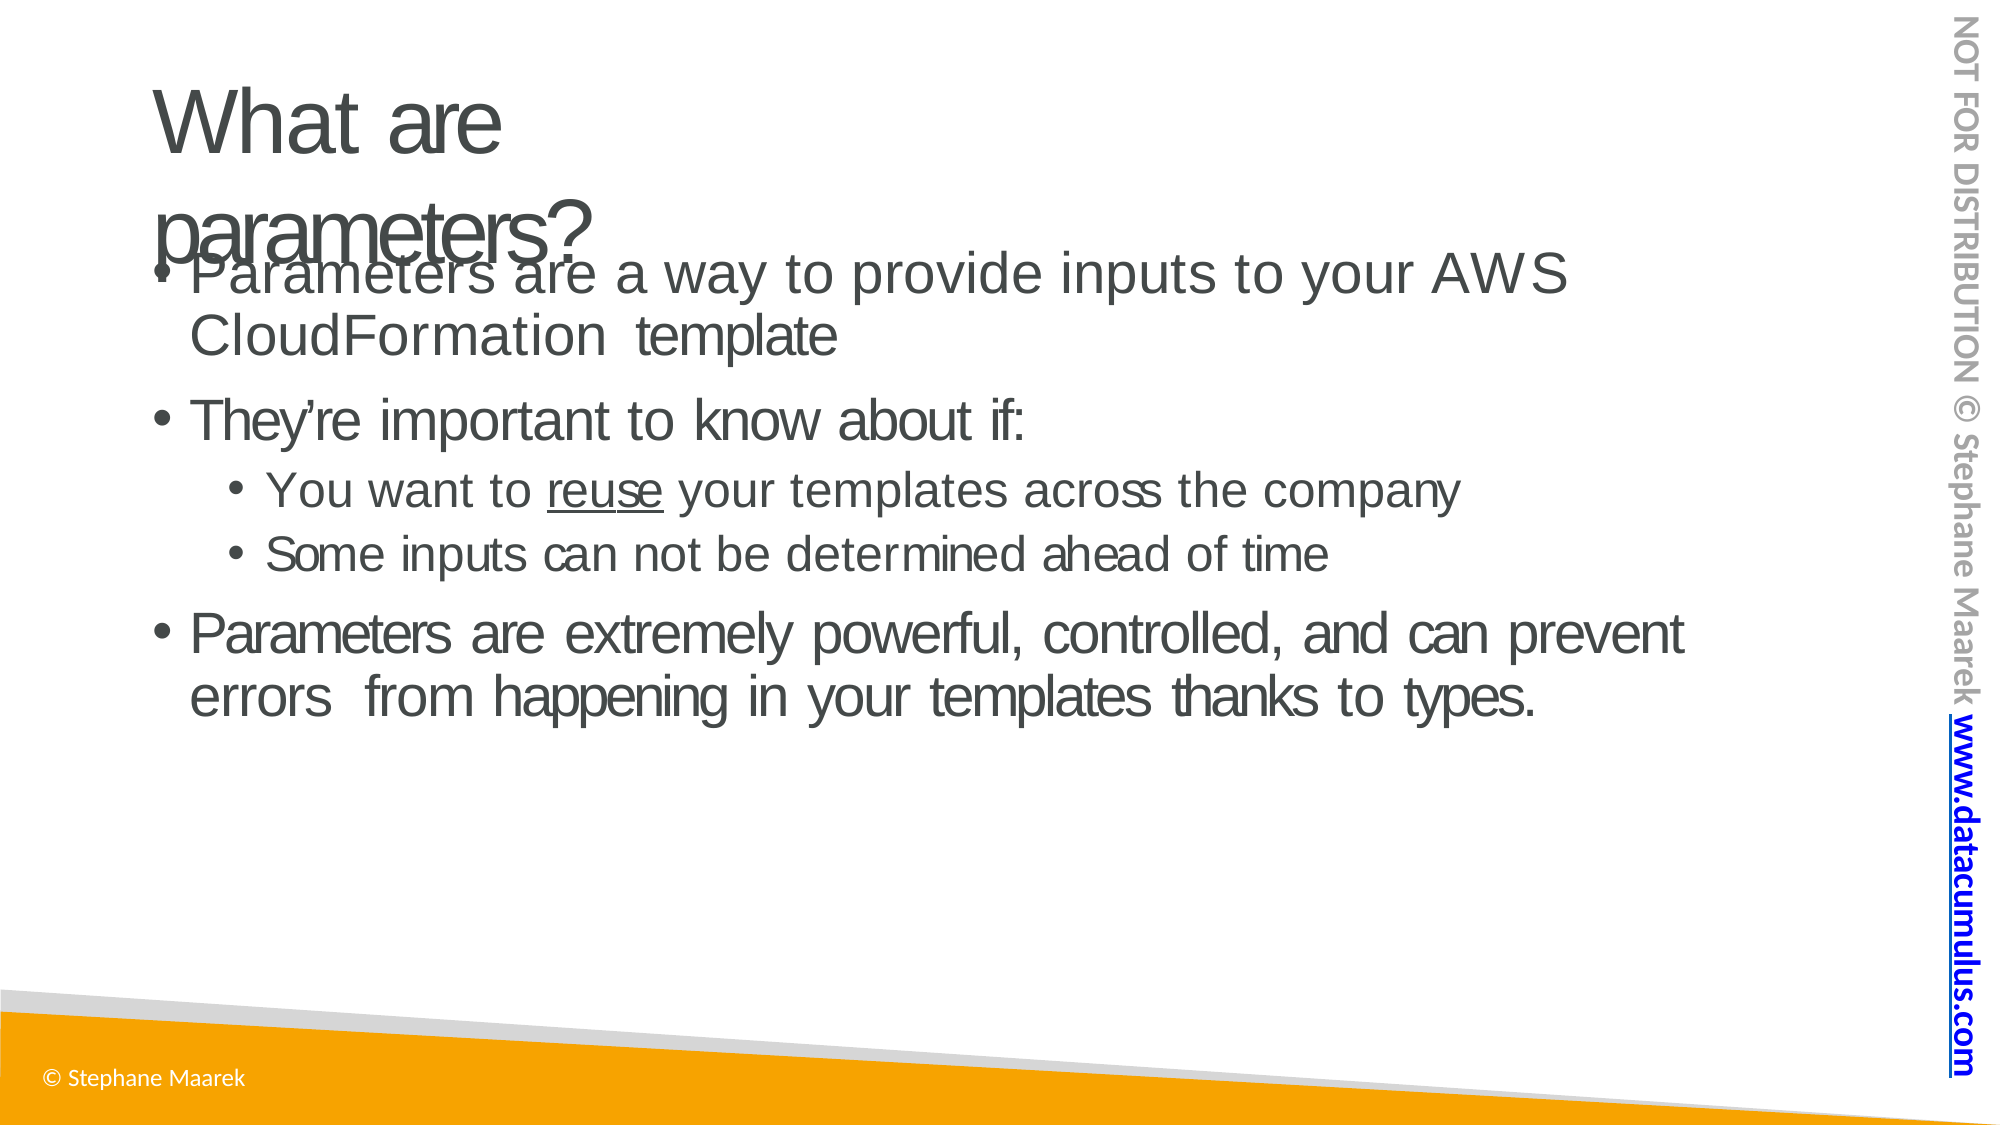

NOT FOR DISTRIBUTION © Stephane Maarek www.datacumulus.com
# What are parameters?
Parameters are a way to provide inputs to your AWS CloudFormation  template
They’re important to know about if:
You want to reuse your templates across the company
Some inputs can not be determined ahead of time
Parameters are extremely powerful, controlled, and can prevent errors  from happening in your templates thanks to types.
© Stephane Maarek